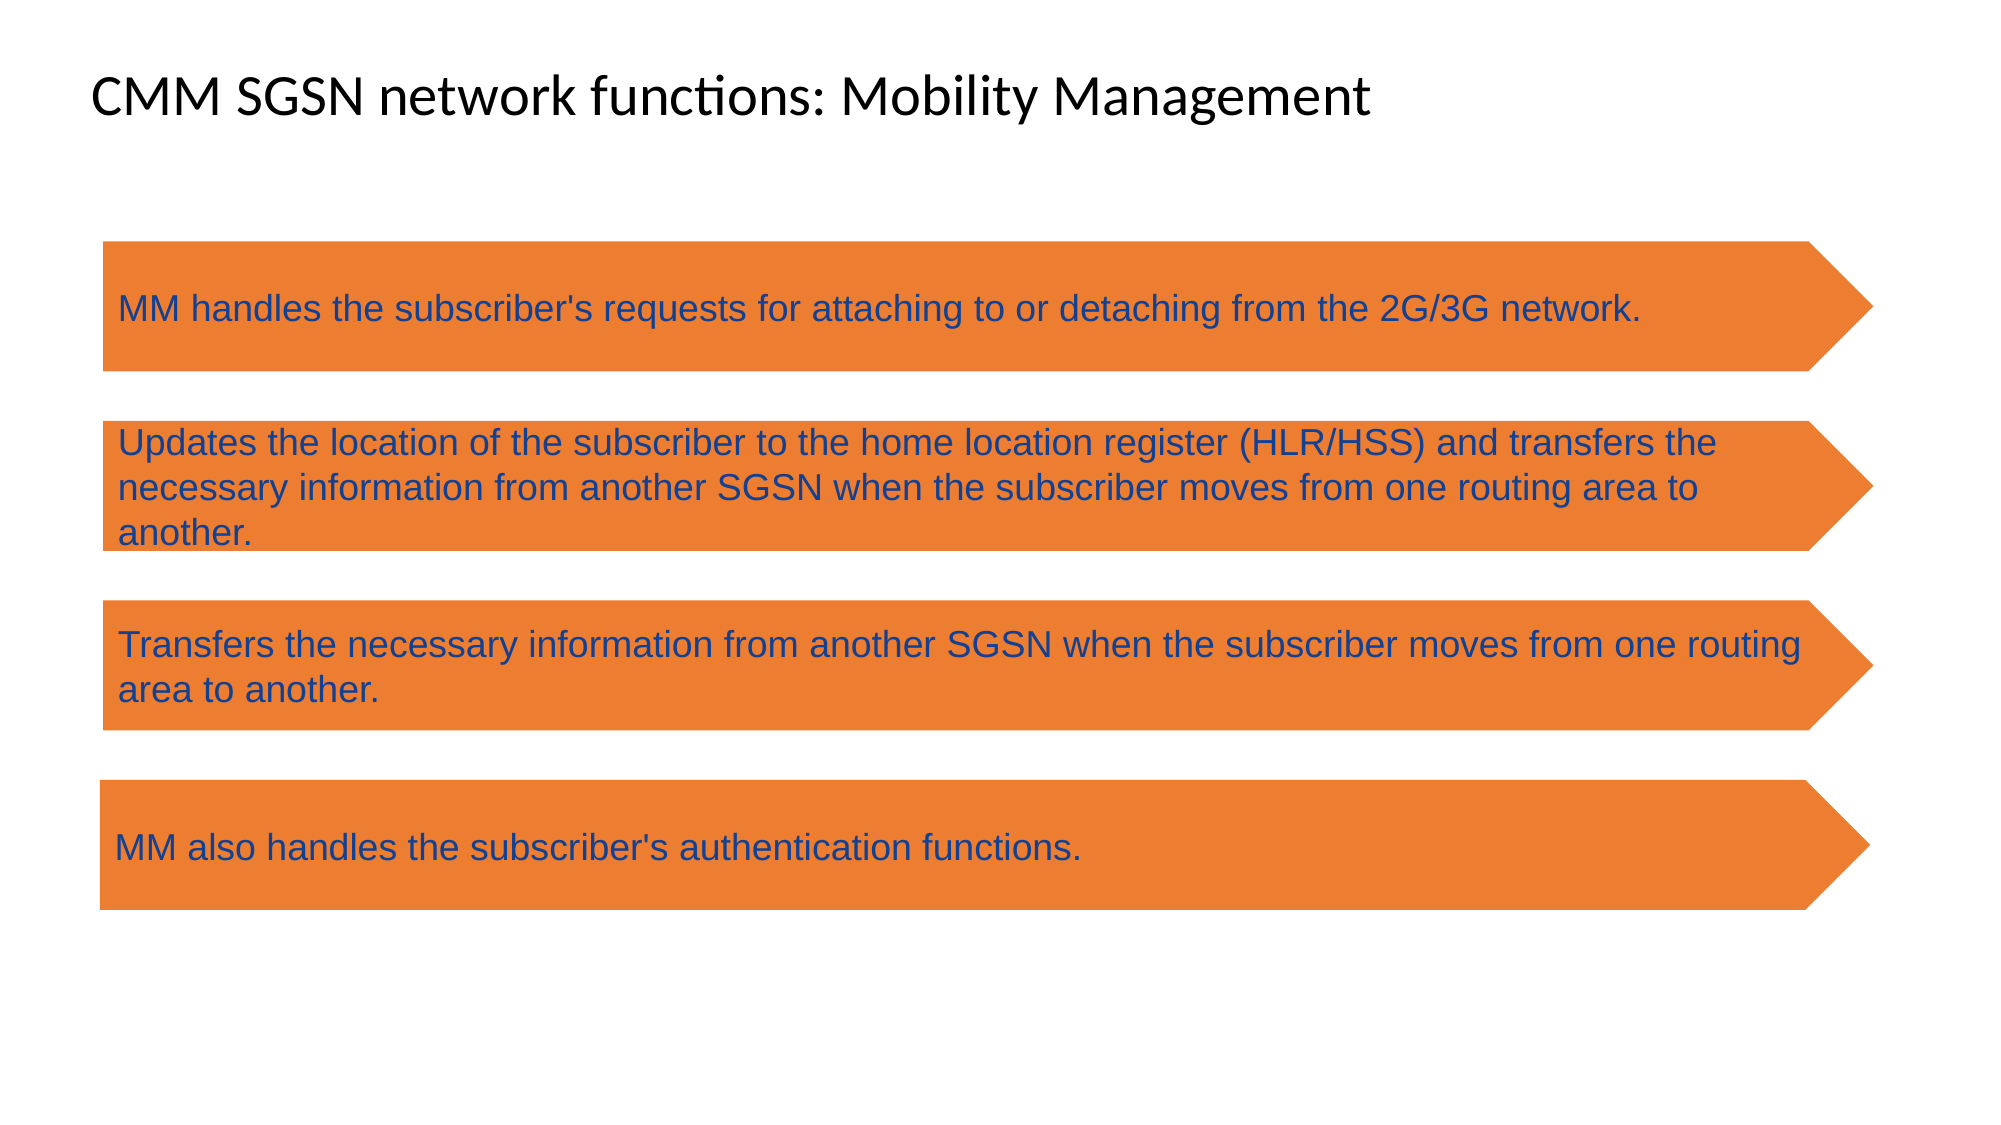

# CMM SGSN network functions: Mobility Management
MM handles the subscriber's requests for attaching to or detaching from the 2G/3G network.
Updates the location of the subscriber to the home location register (HLR/HSS) and transfers the necessary information from another SGSN when the subscriber moves from one routing area to another.
Transfers the necessary information from another SGSN when the subscriber moves from one routing area to another.
MM also handles the subscriber's authentication functions.